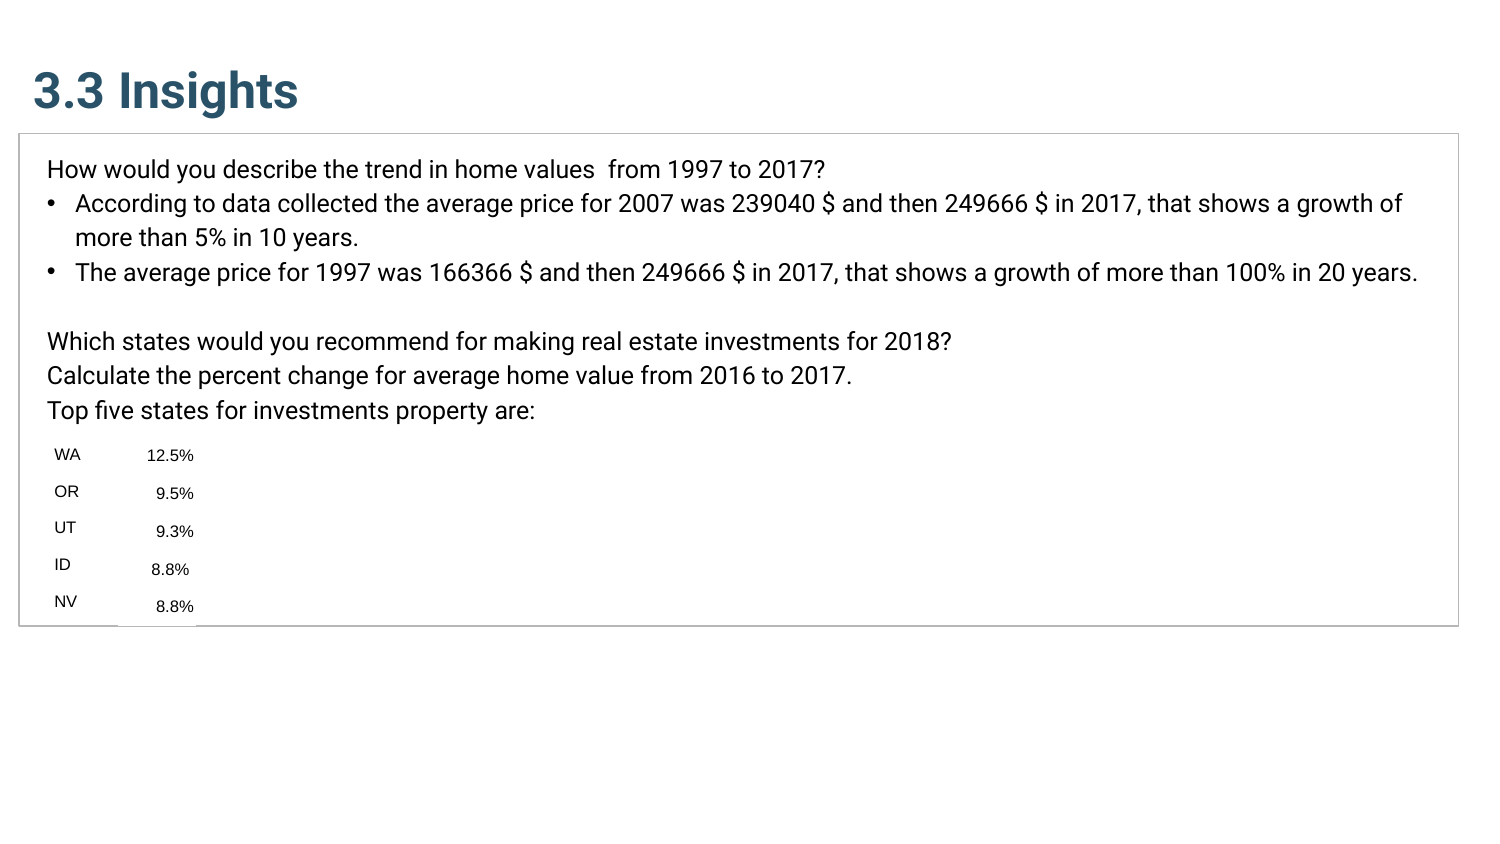

3.3 Insights
How would you describe the trend in home values  from 1997 to 2017?
According to data collected the average price for 2007 was 239040 $ and then 249666 $ in 2017, that shows a growth of more than 5% in 10 years.
The average price for 1997 was 166366 $ and then 249666 $ in 2017, that shows a growth of more than 100% in 20 years.

Which states would you recommend for making real estate investments for 2018?
Calculate the percent change for average home value from 2016 to 2017.
Top five states for investments property are:

| WA |
| --- |
| OR |
| UT |
| ID |
| NV |
| 12.5% |
| --- |
| 9.5% |
| 9.3% |
| 8.8% |
| 8.8% |